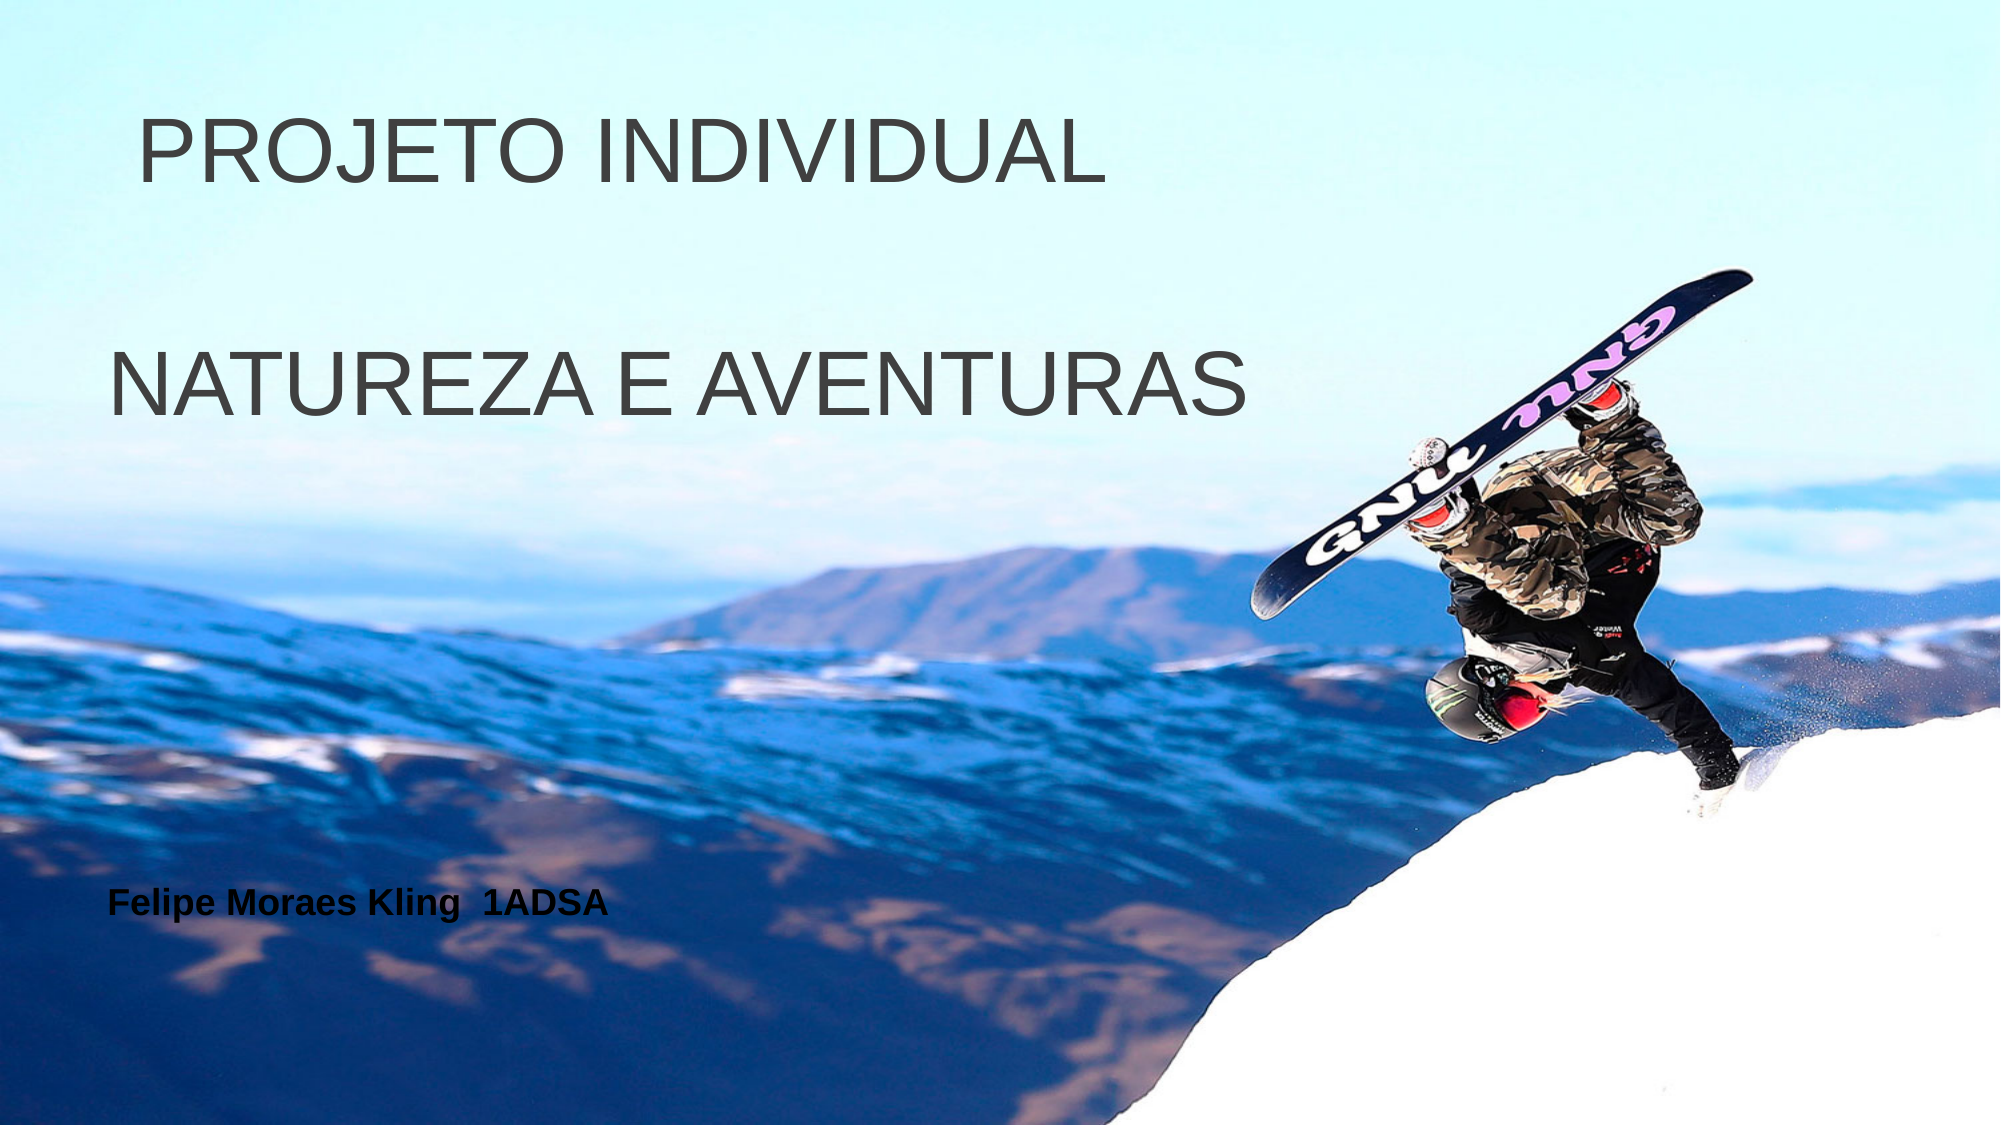

Projeto individual

# Natureza e aventuras
Felipe Moraes Kling  1ADSA